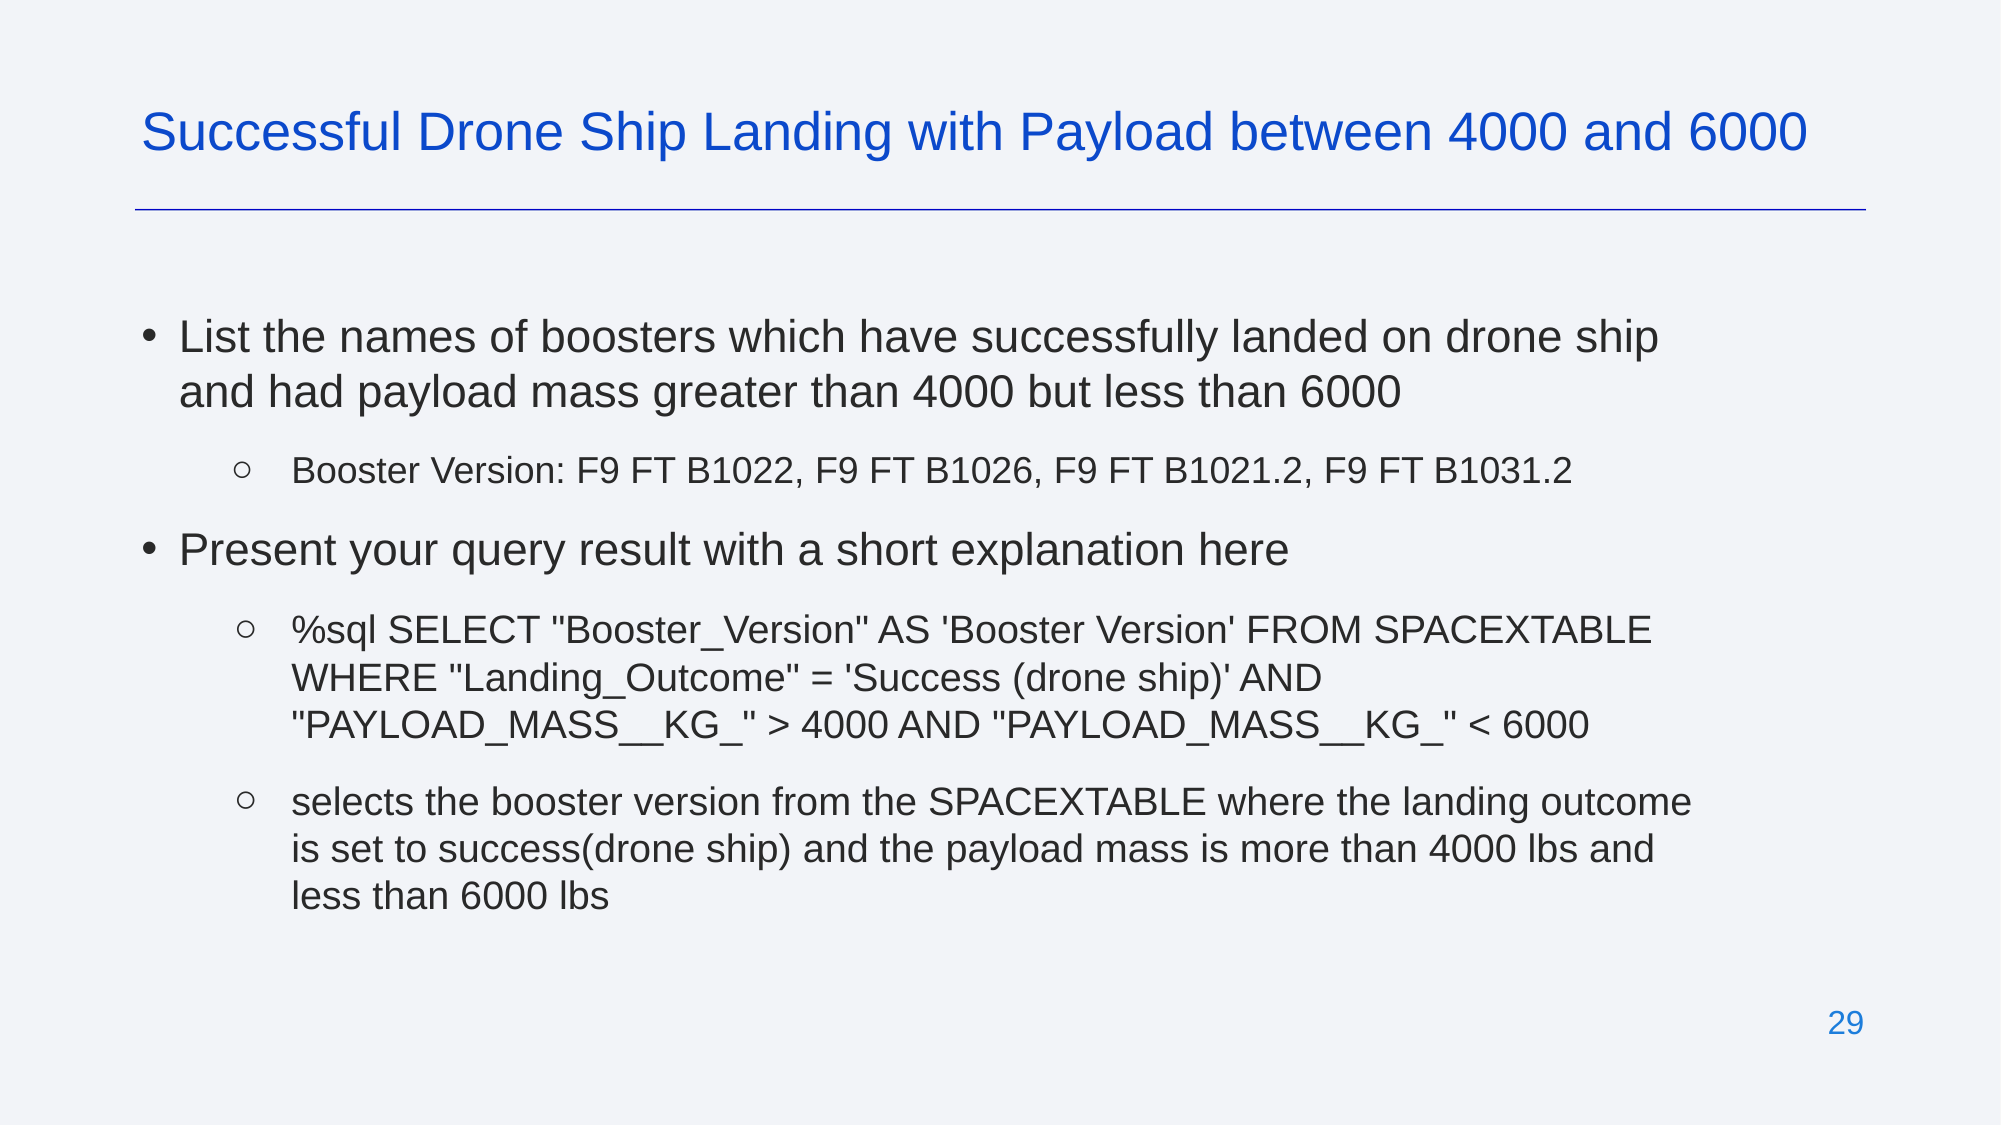

Successful Drone Ship Landing with Payload between 4000 and 6000
List the names of boosters which have successfully landed on drone ship and had payload mass greater than 4000 but less than 6000
Booster Version: F9 FT B1022, F9 FT B1026, F9 FT B1021.2, F9 FT B1031.2
Present your query result with a short explanation here
%sql SELECT "Booster_Version" AS 'Booster Version' FROM SPACEXTABLE WHERE "Landing_Outcome" = 'Success (drone ship)' AND "PAYLOAD_MASS__KG_" > 4000 AND "PAYLOAD_MASS__KG_" < 6000
selects the booster version from the SPACEXTABLE where the landing outcome is set to success(drone ship) and the payload mass is more than 4000 lbs and less than 6000 lbs
29